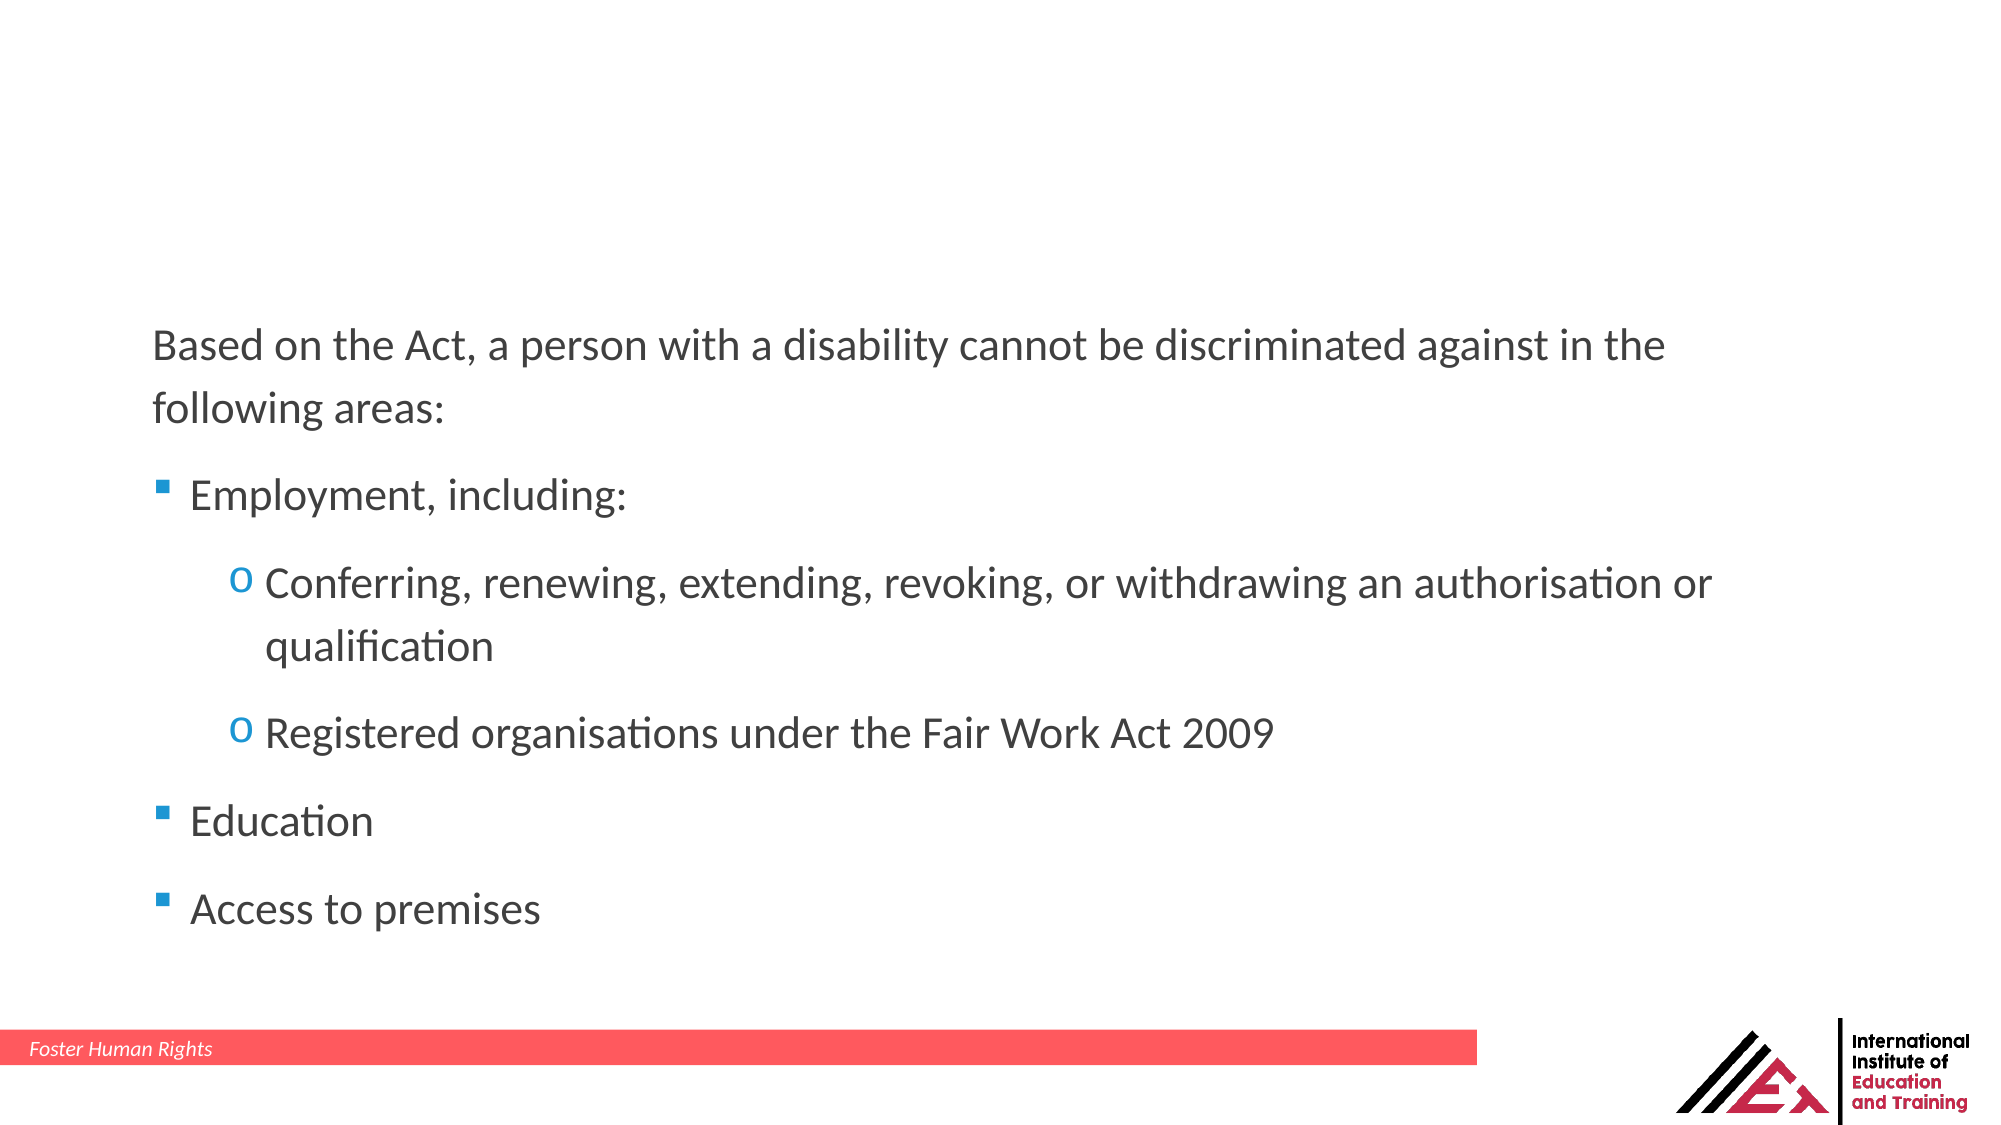

Based on the Act, a person with a disability cannot be discriminated against in the following areas:
Employment, including:
Conferring, renewing, extending, revoking, or withdrawing an authorisation or qualification
Registered organisations under the Fair Work Act 2009
Education
Access to premises
Foster Human Rights